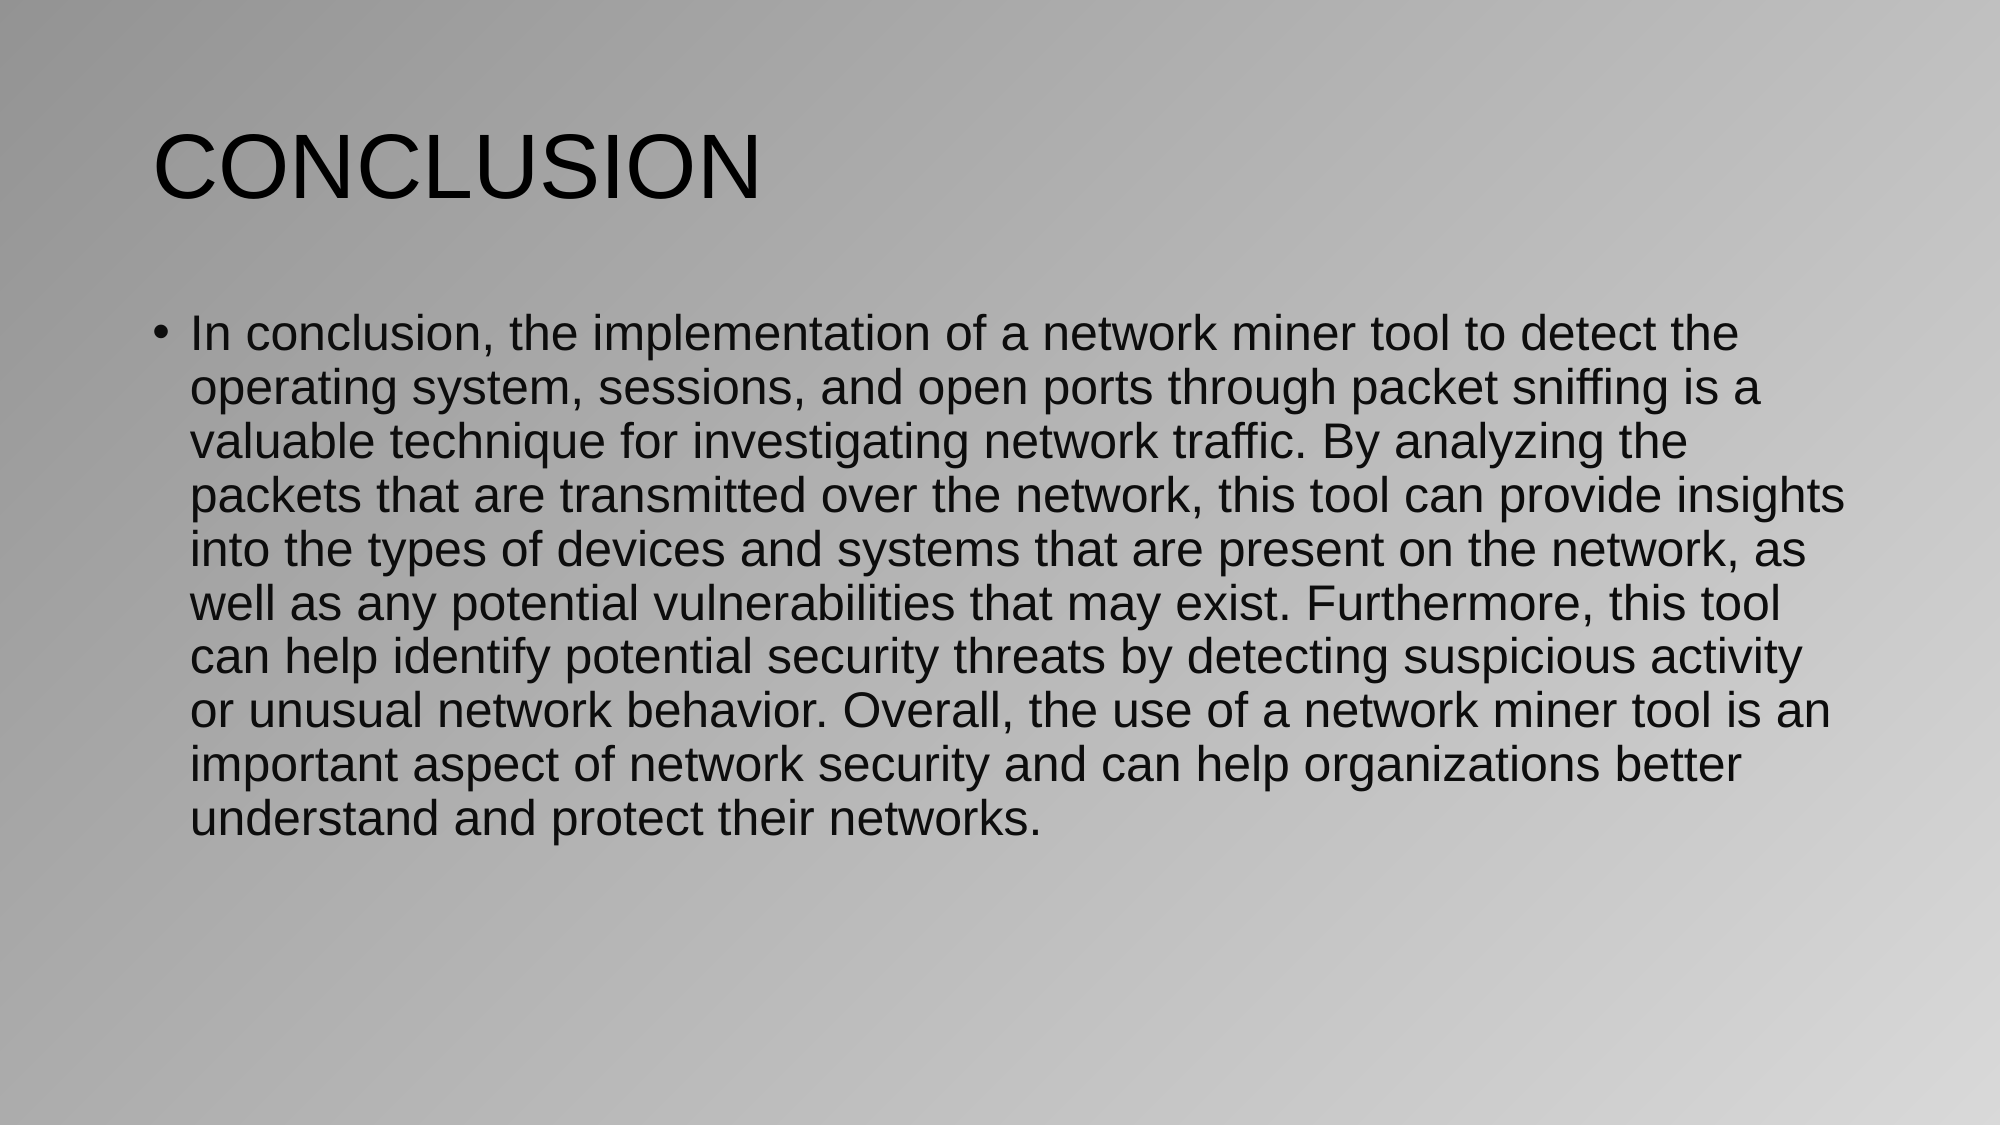

# CONCLUSION
In conclusion, the implementation of a network miner tool to detect the operating system, sessions, and open ports through packet sniffing is a valuable technique for investigating network traffic. By analyzing the packets that are transmitted over the network, this tool can provide insights into the types of devices and systems that are present on the network, as well as any potential vulnerabilities that may exist. Furthermore, this tool can help identify potential security threats by detecting suspicious activity or unusual network behavior. Overall, the use of a network miner tool is an important aspect of network security and can help organizations better understand and protect their networks.